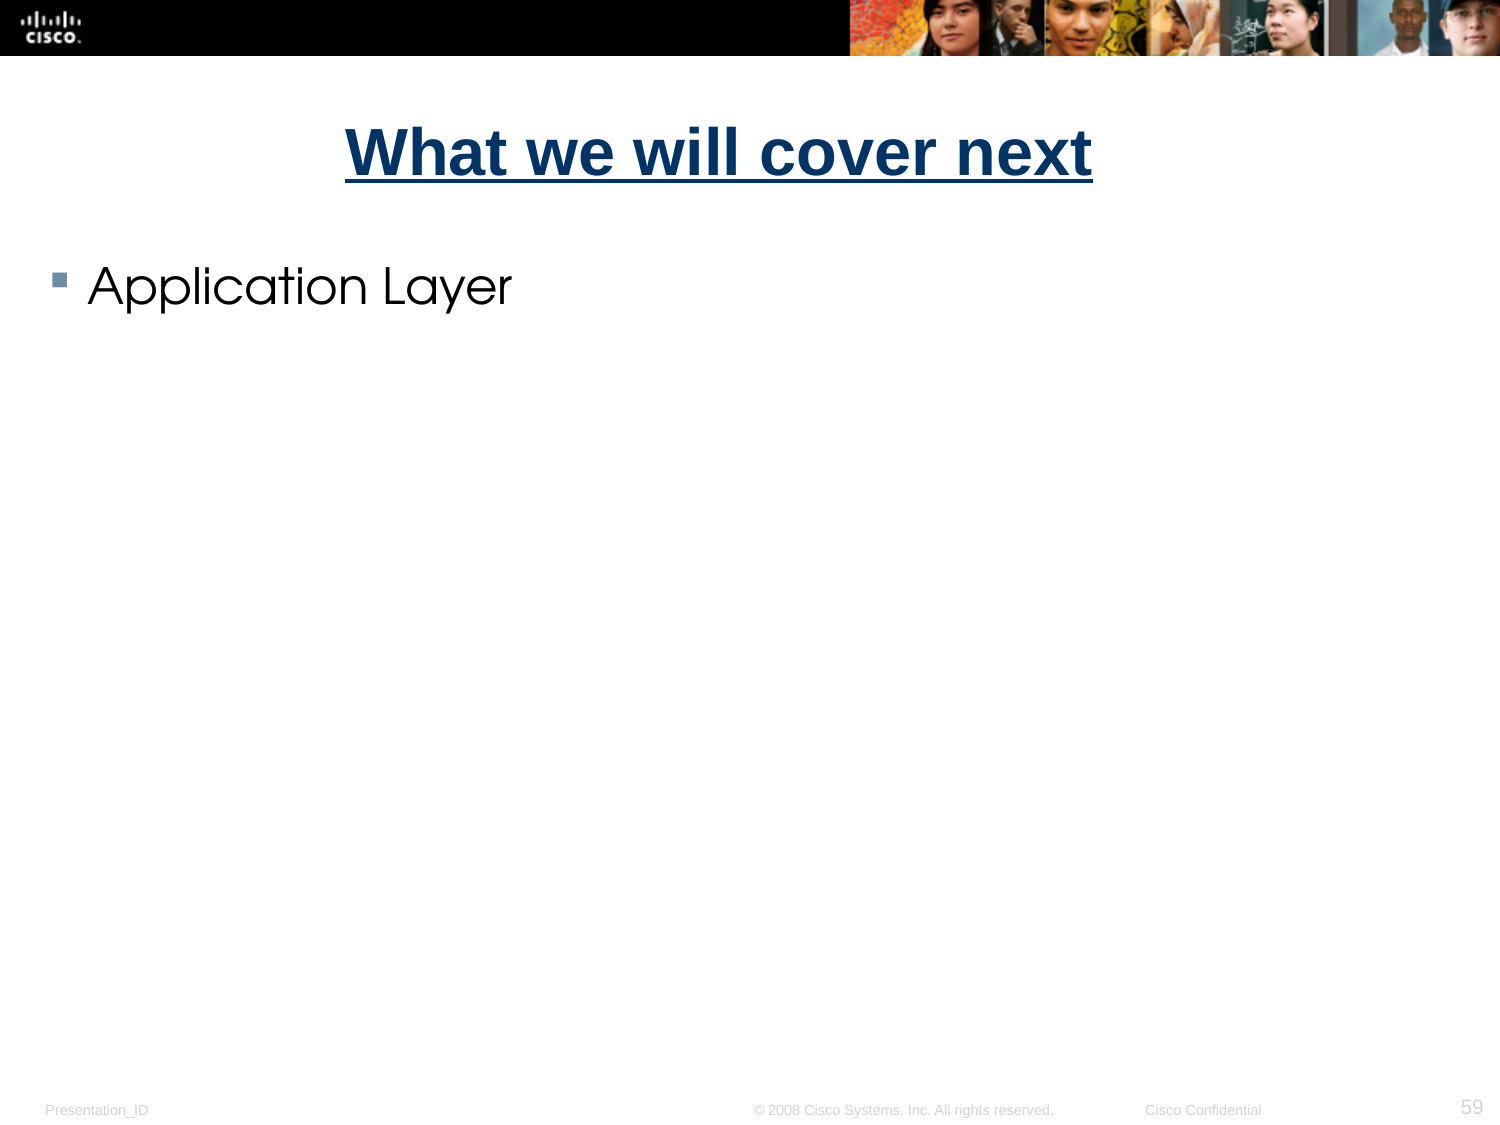

# What we will cover next
Application Layer